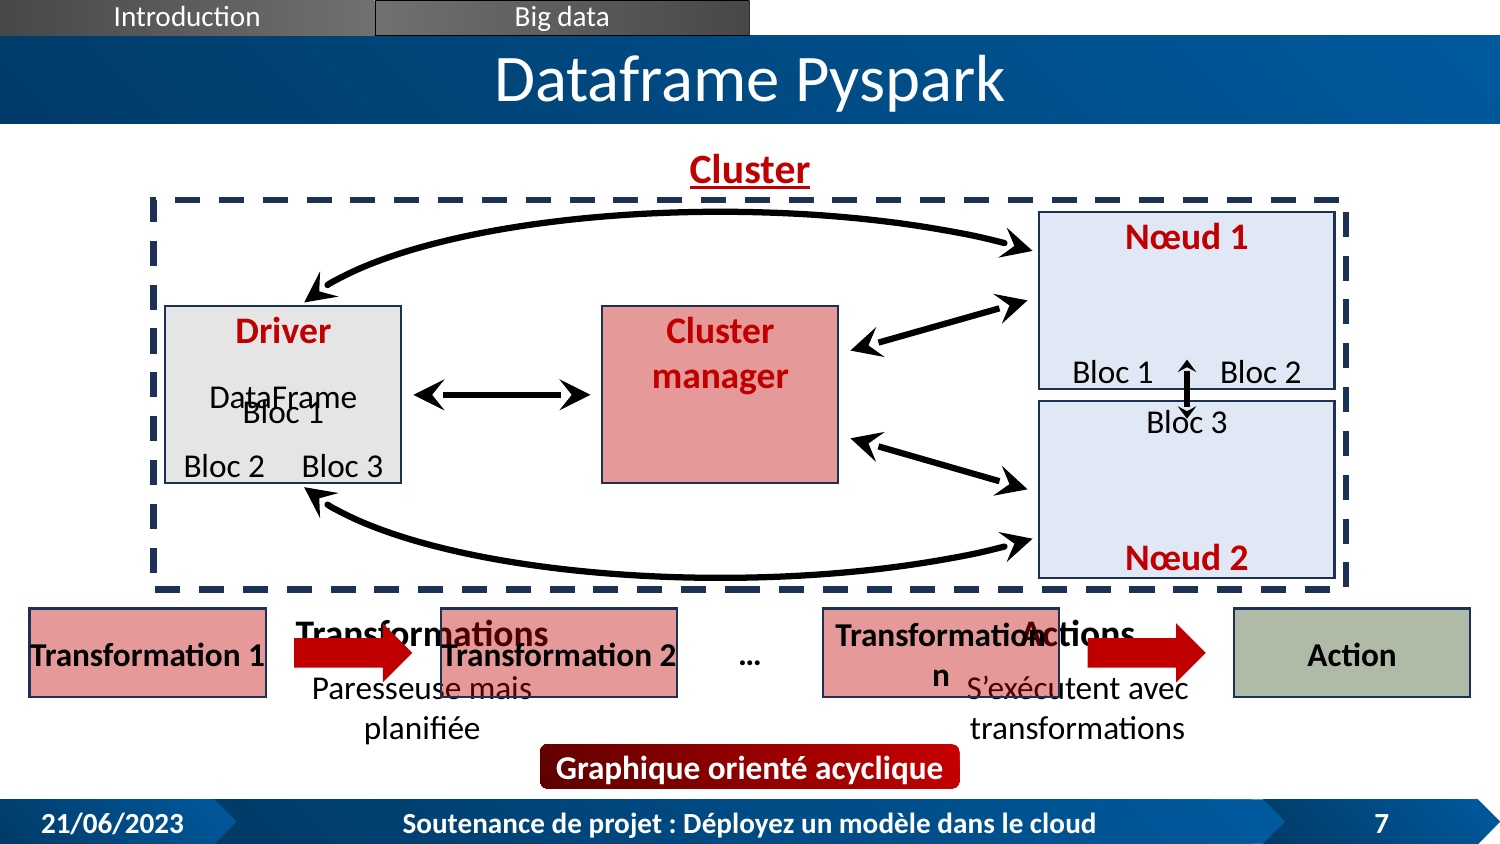

Introduction
Big data
# Dataframe Pyspark
Cluster

Nœud 1

Driver

Cluster manager

Bloc 1
Bloc 2
DataFrame
Bloc 1
Bloc 2
Bloc 3

Bloc 3
Nœud 2

Transformation 1
Transformation 2
Transformation n
Action
…
Transformations
Actions
Paresseuse mais planifiée
S’exécutent avec transformations
Graphique orienté acyclique
21/06/2023
7